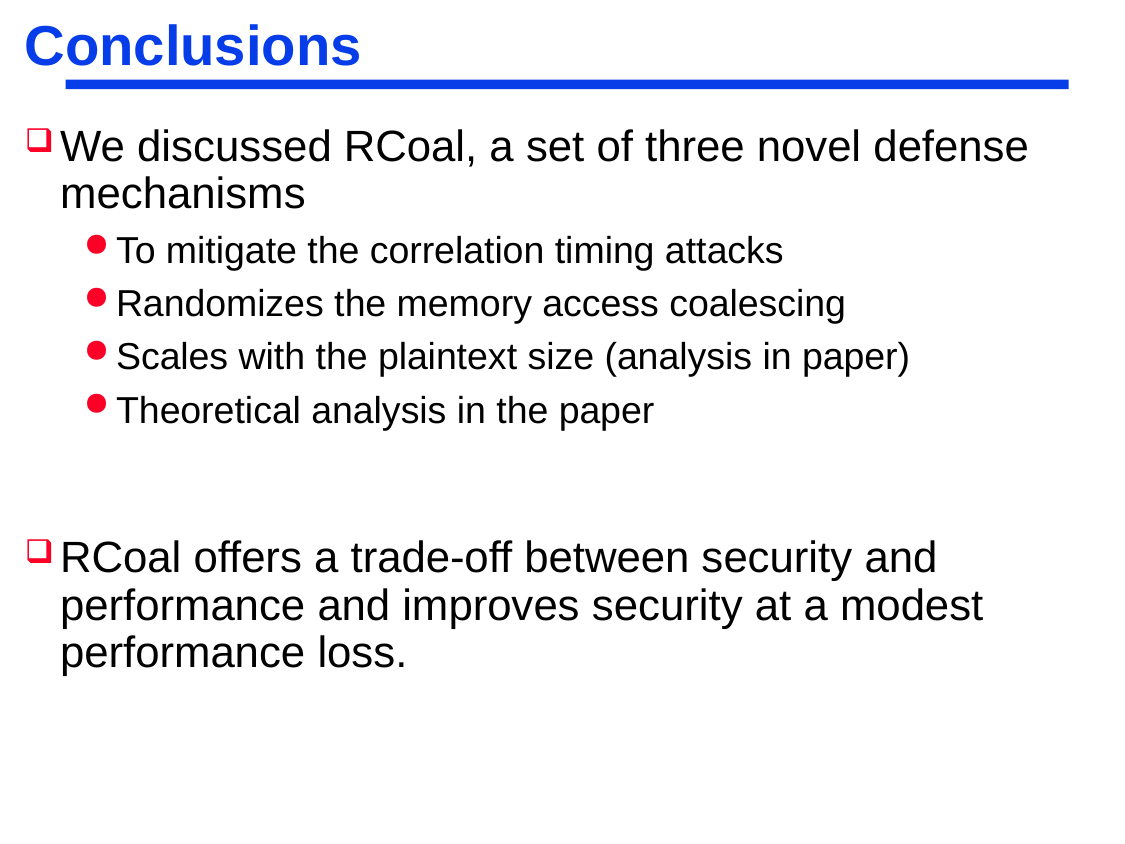

# Conclusions
We discussed RCoal, a set of three novel defense mechanisms
To mitigate the correlation timing attacks
Randomizes the memory access coalescing
Scales with the plaintext size (analysis in paper)
Theoretical analysis in the paper

RCoal offers a trade-off between security and performance and improves security at a modest performance loss.